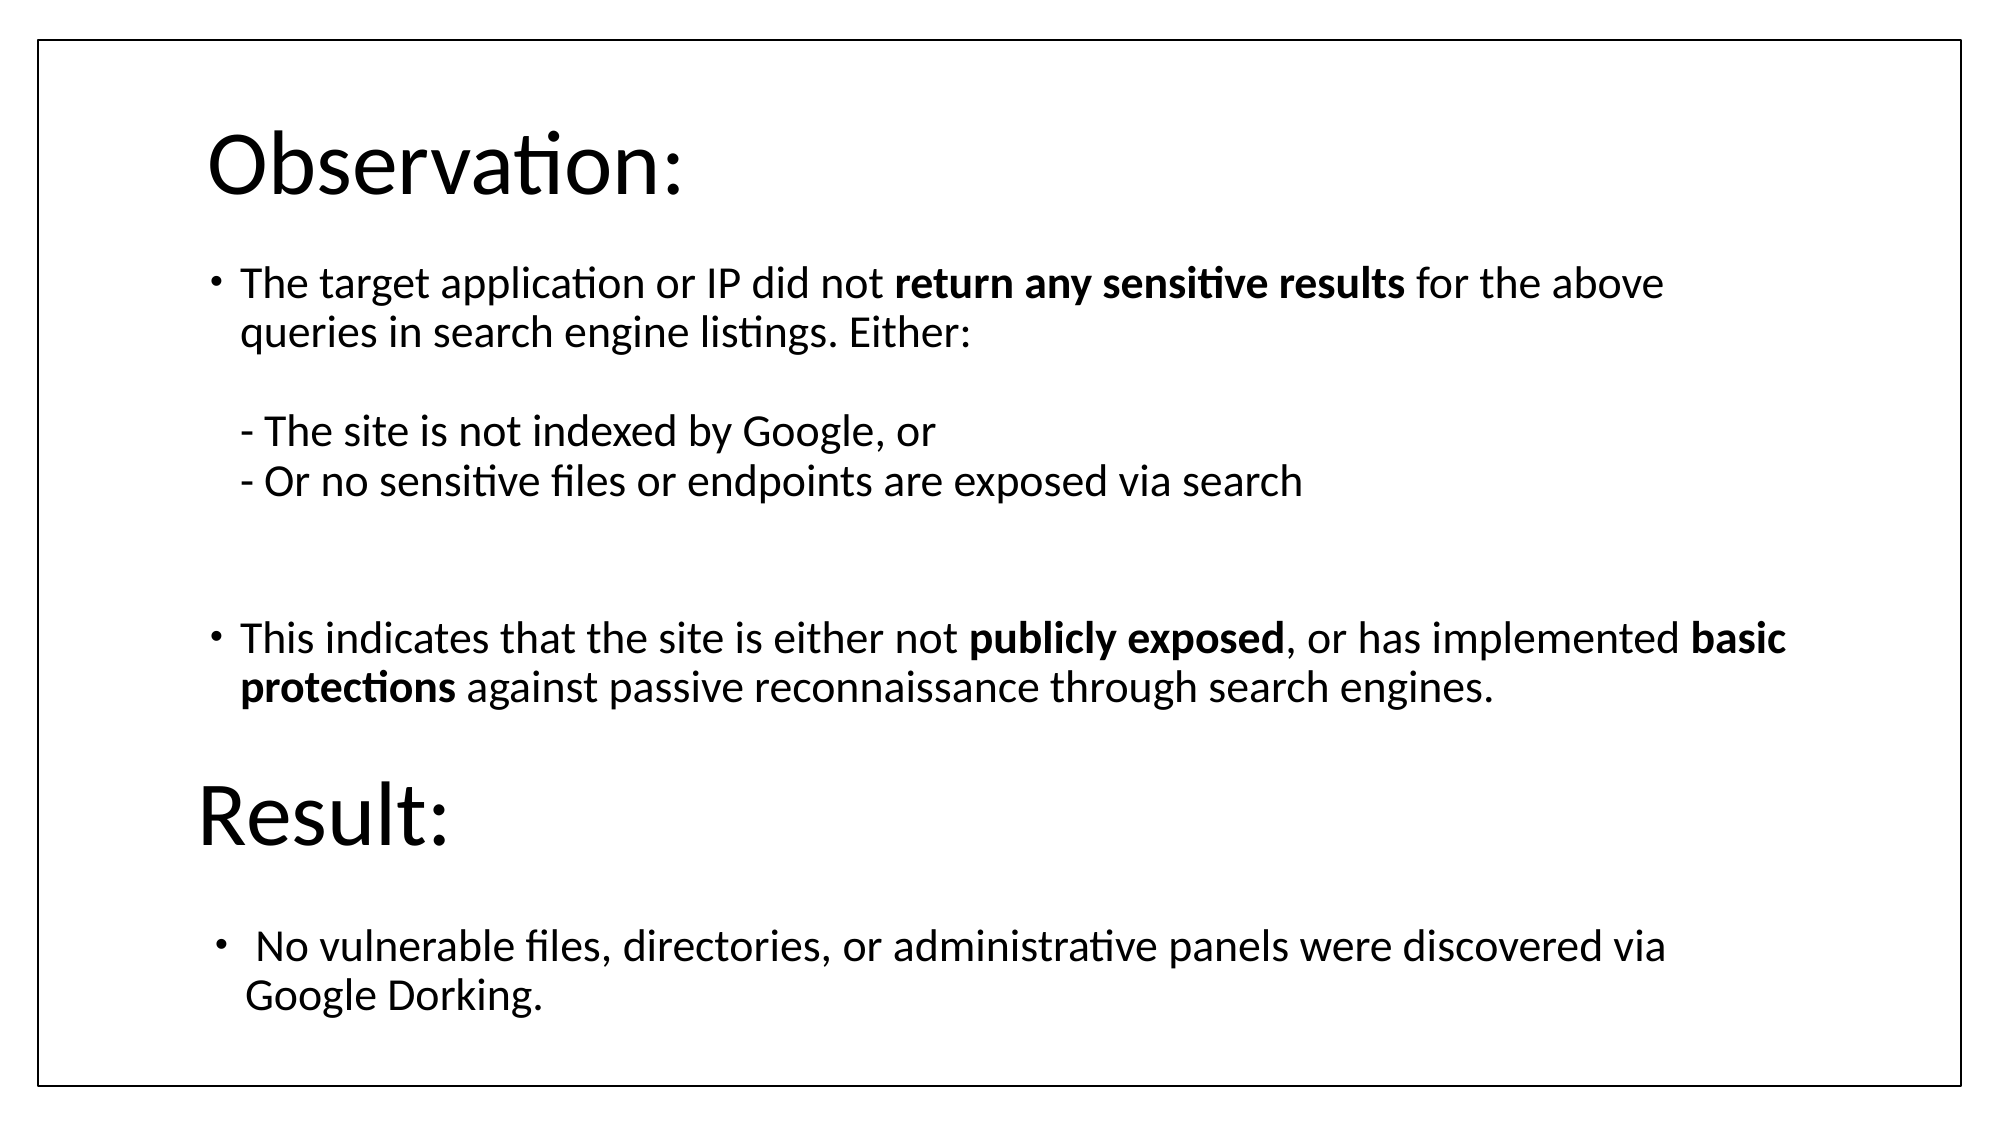

# Observation:
The target application or IP did not return any sensitive results for the above queries in search engine listings. Either:
- The site is not indexed by Google, or
- Or no sensitive files or endpoints are exposed via search

This indicates that the site is either not publicly exposed, or has implemented basic protections against passive reconnaissance through search engines.
Result:
 No vulnerable files, directories, or administrative panels were discovered via Google Dorking.